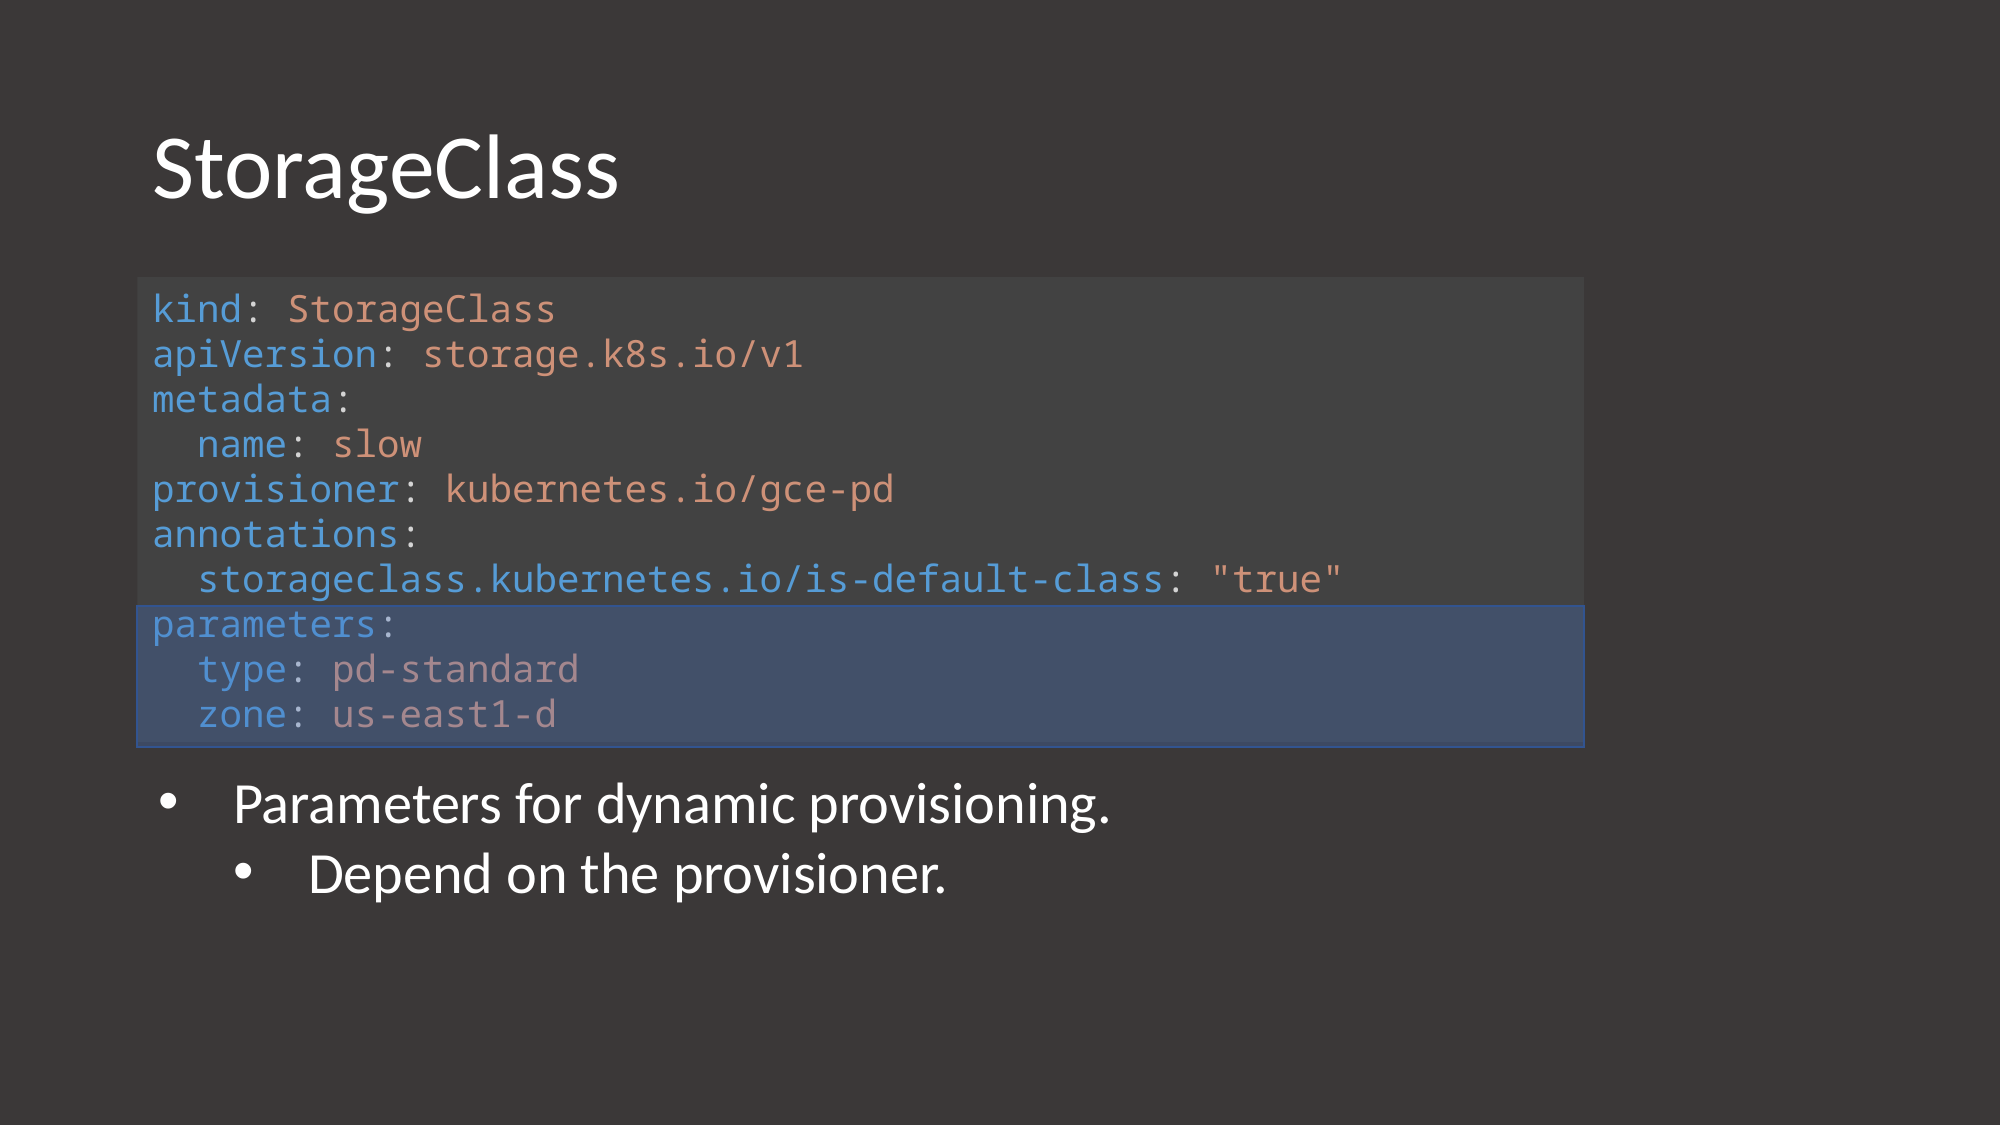

# StorageClass
kind: StorageClass
apiVersion: storage.k8s.io/v1
metadata:
  name: slow
provisioner: kubernetes.io/gce-pd
annotations:
  storageclass.kubernetes.io/is-default-class: "true"
parameters:
  type: pd-standard
  zone: us-east1-d

Parameters for dynamic provisioning.
Depend on the provisioner.